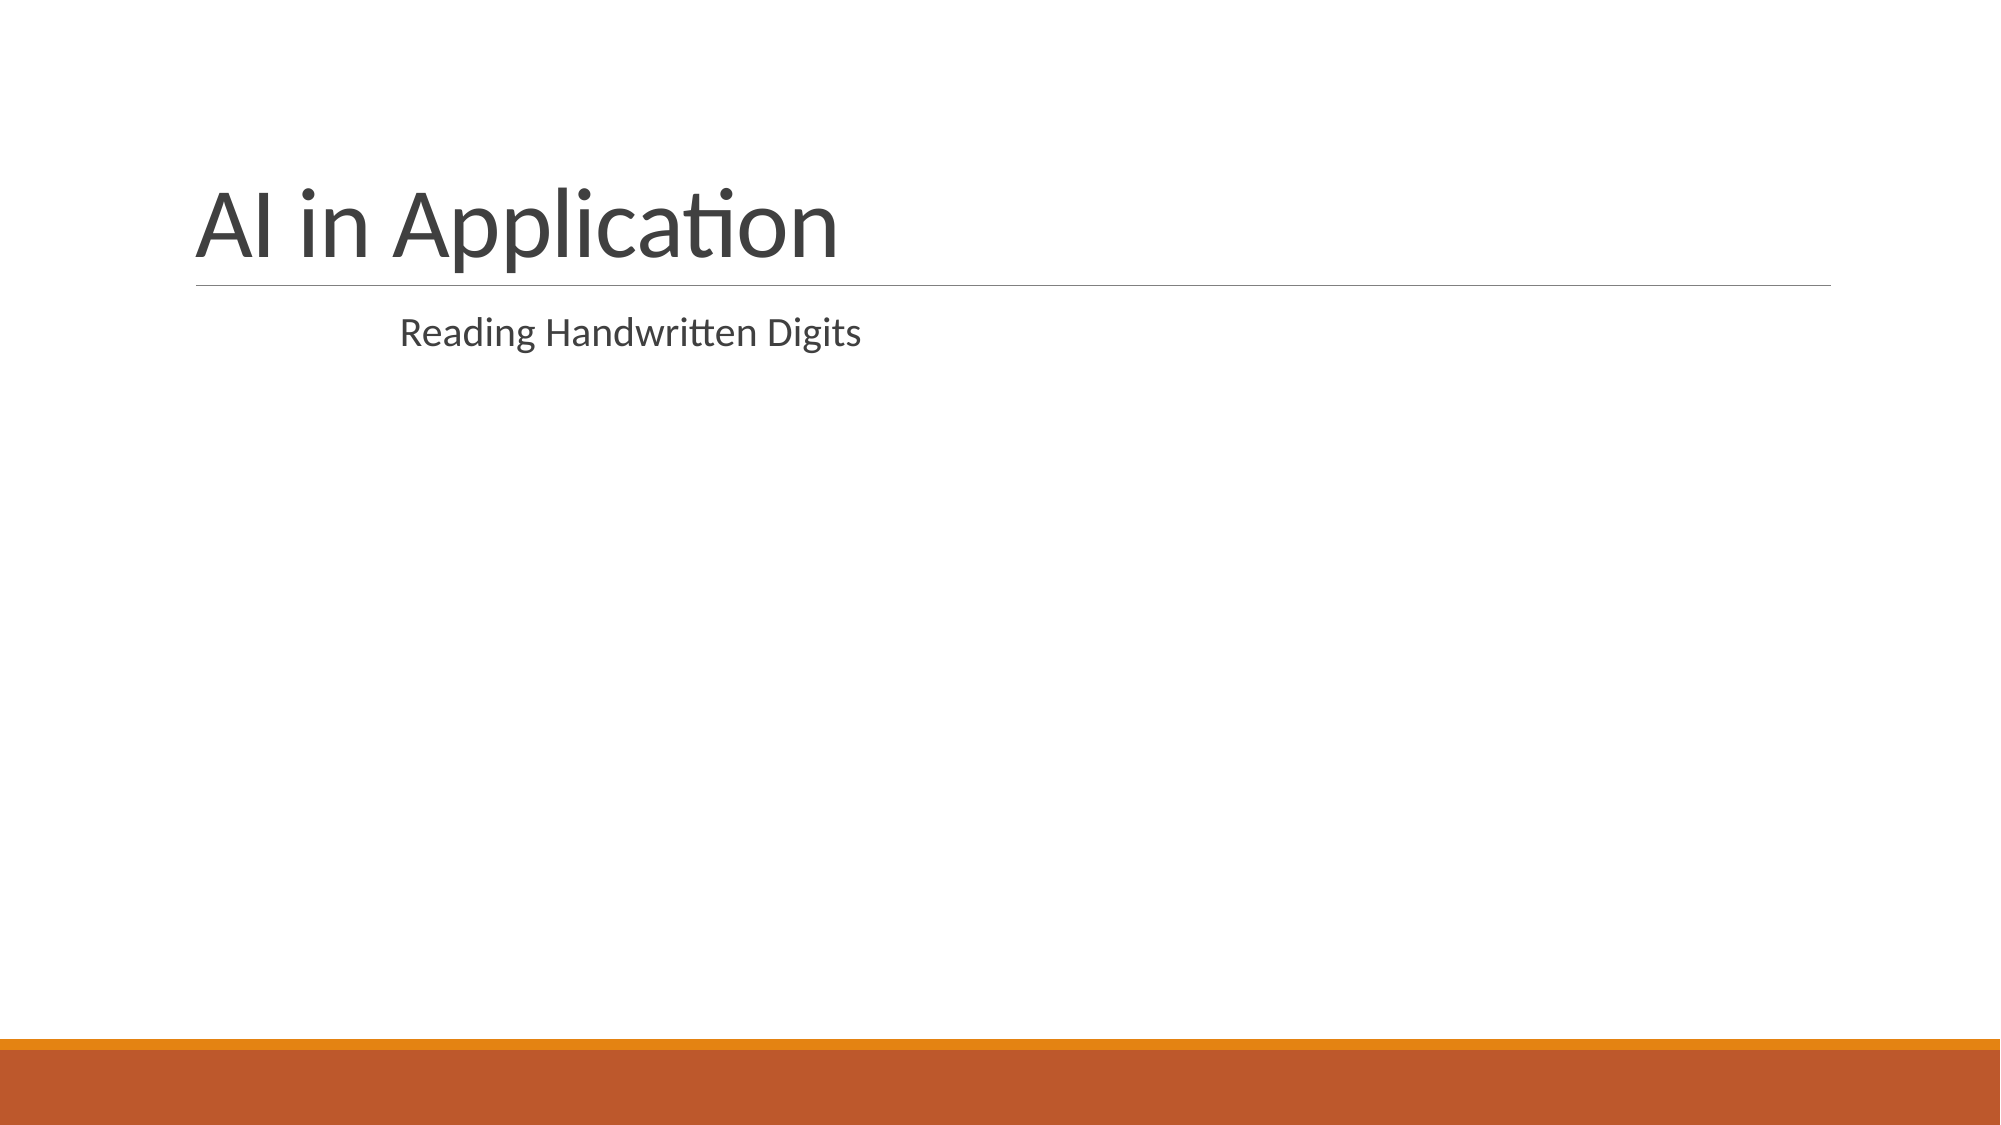

# AI in Application
Reading Handwritten Digits